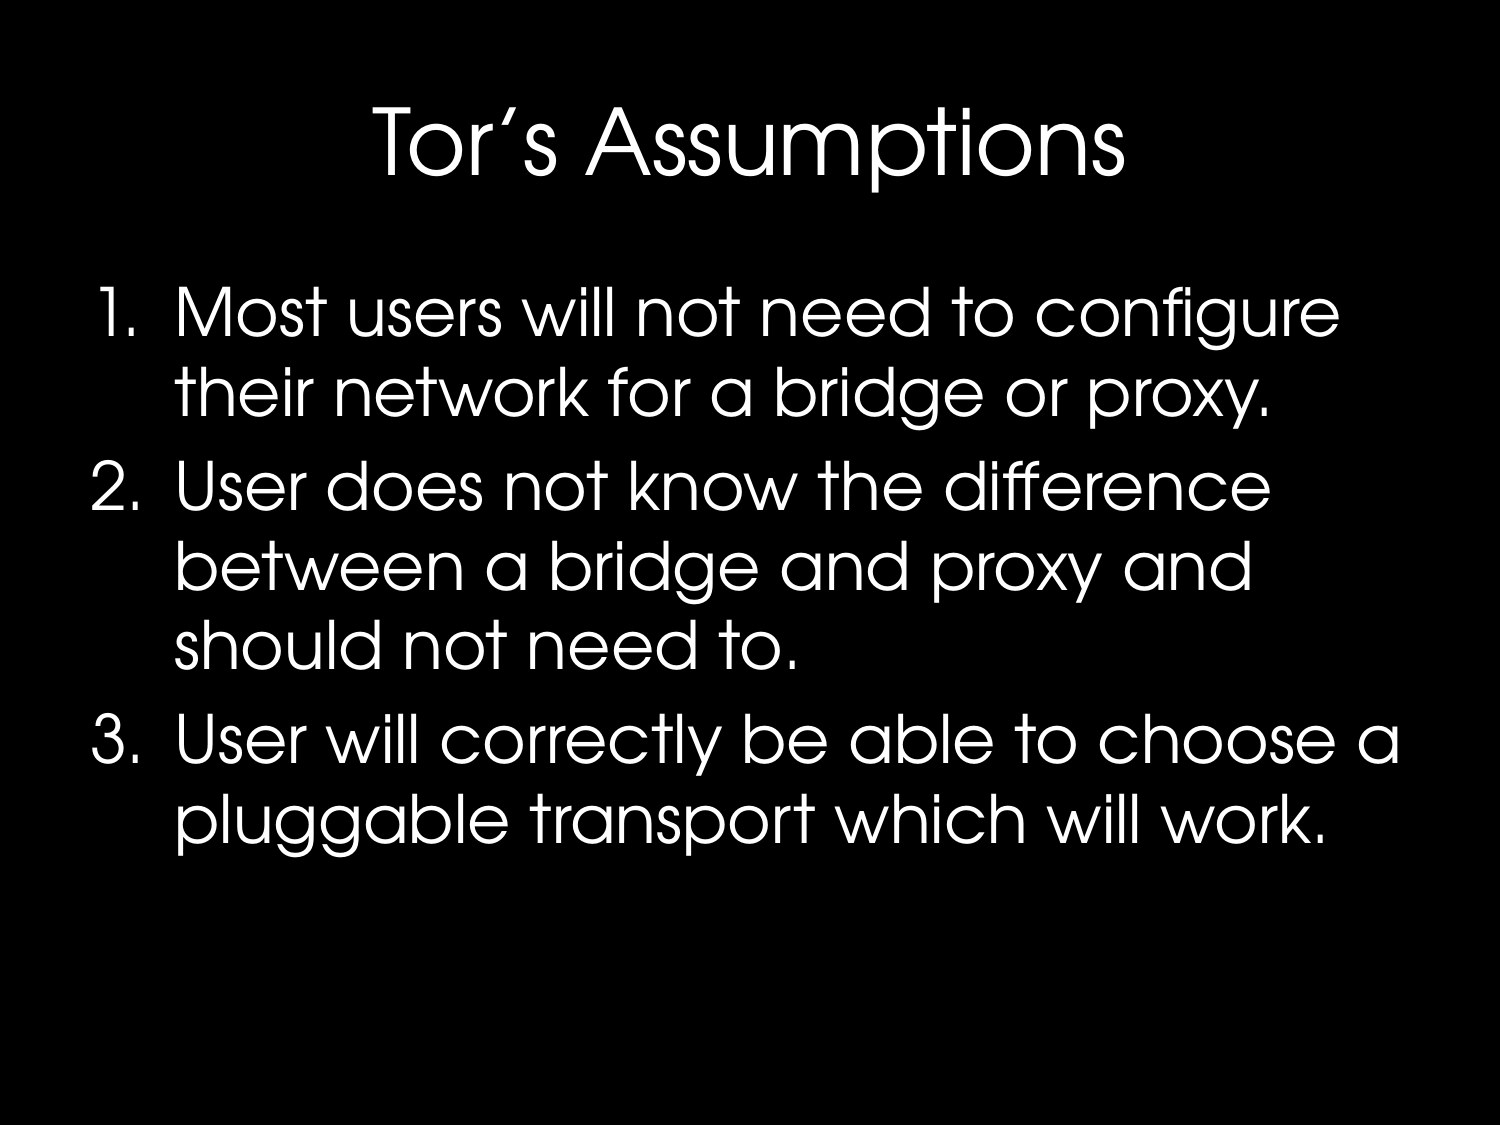

# Tor’s Assumptions
Most users will not need to configure their network for a bridge or proxy.
User does not know the difference between a bridge and proxy and should not need to.
User will correctly be able to choose a pluggable transport which will work.